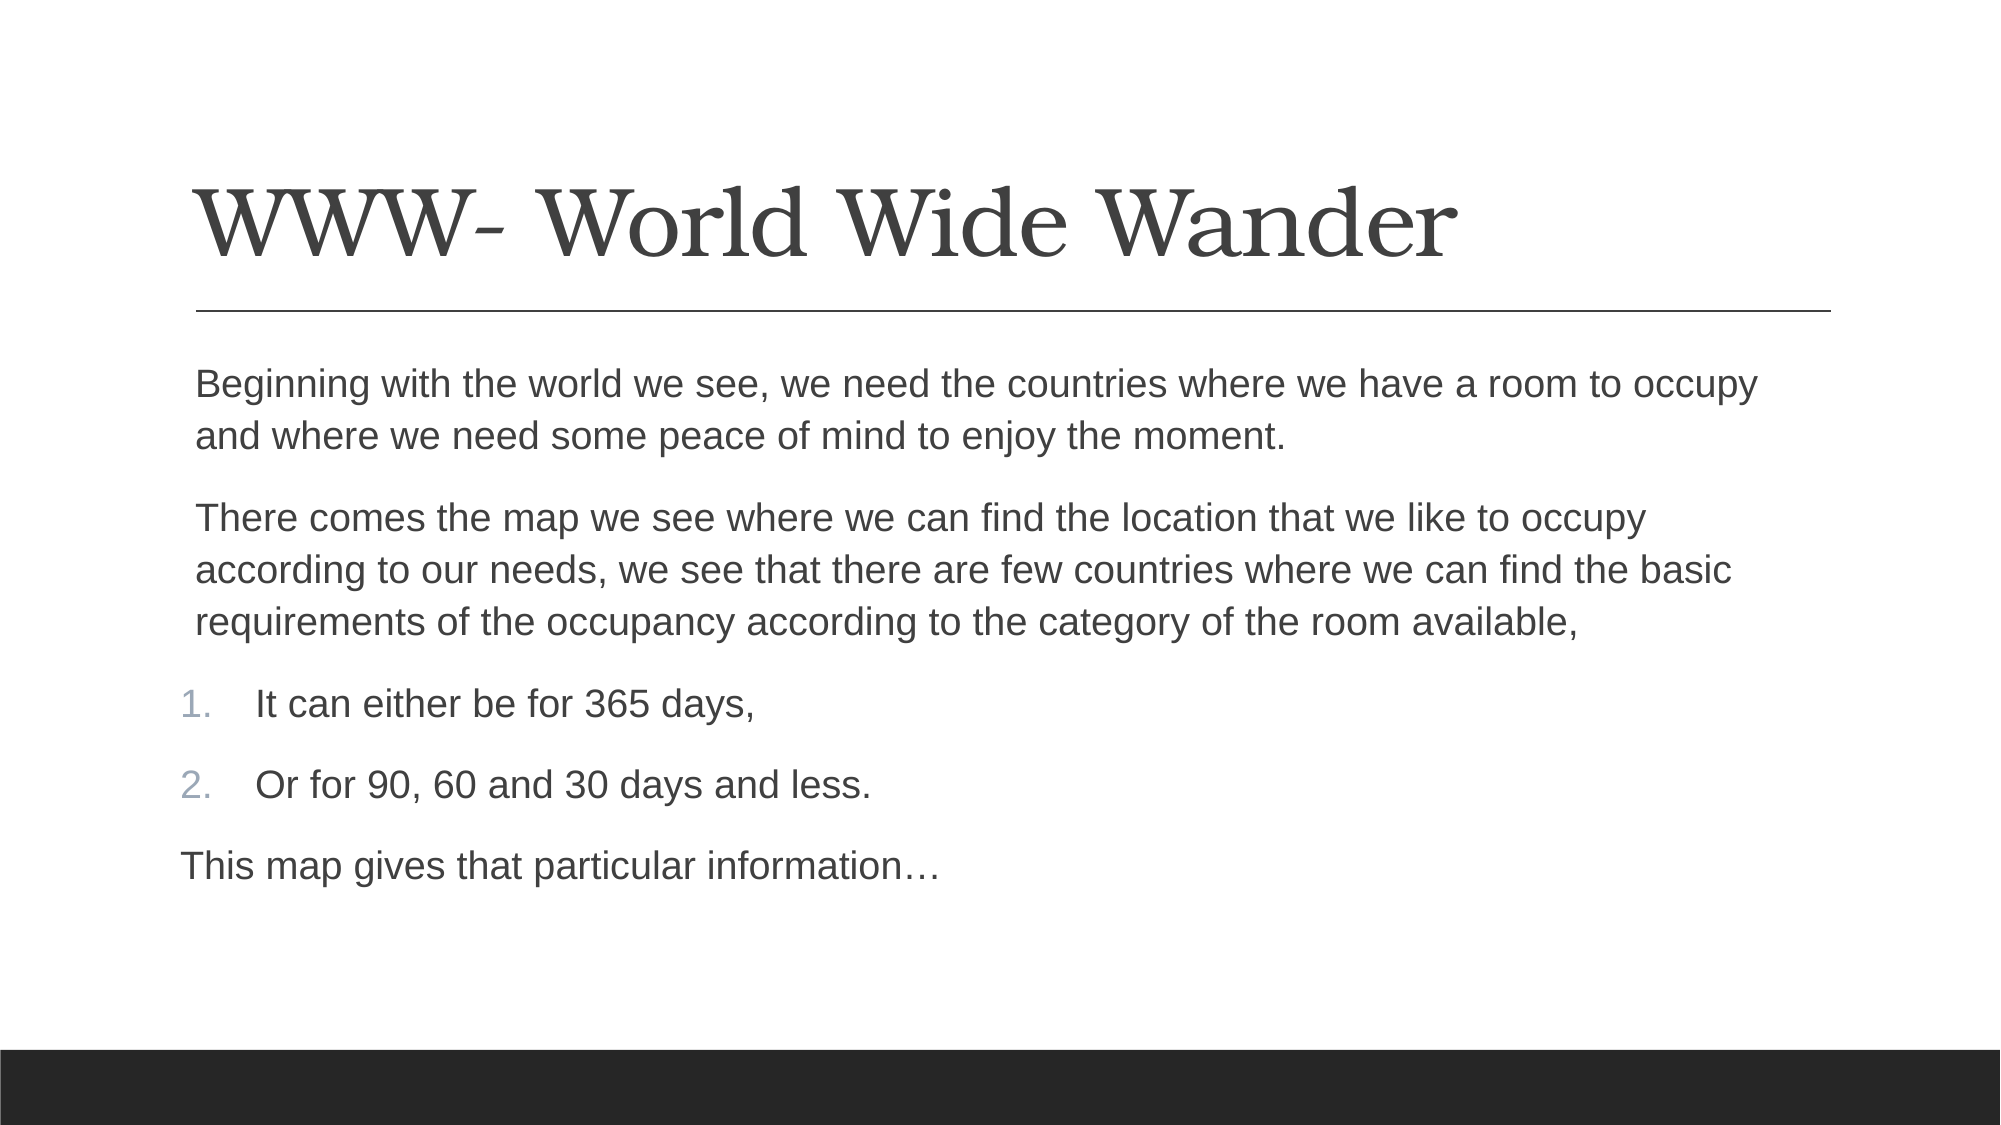

# WWW- World Wide Wander
Beginning with the world we see, we need the countries where we have a room to occupy and where we need some peace of mind to enjoy the moment.
There comes the map we see where we can find the location that we like to occupy according to our needs, we see that there are few countries where we can find the basic requirements of the occupancy according to the category of the room available,
It can either be for 365 days,
Or for 90, 60 and 30 days and less.
This map gives that particular information…